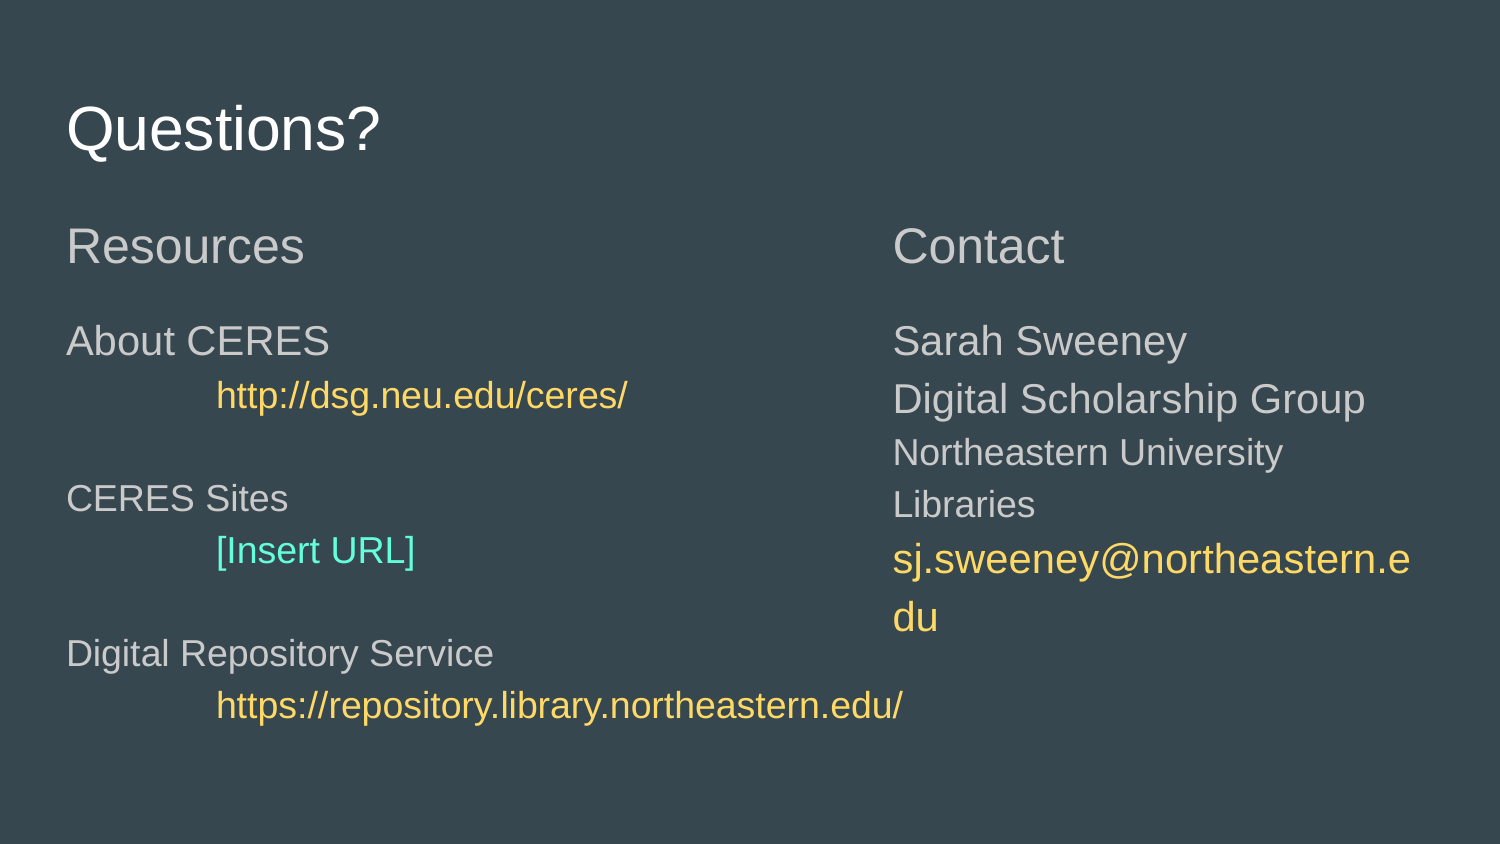

# Questions?
Resources
About CERES
	http://dsg.neu.edu/ceres/

CERES Sites
	[Insert URL]

Digital Repository Service
	https://repository.library.northeastern.edu/
Contact
Sarah Sweeney
Digital Scholarship Group
Northeastern University Libraries
sj.sweeney@northeastern.edu